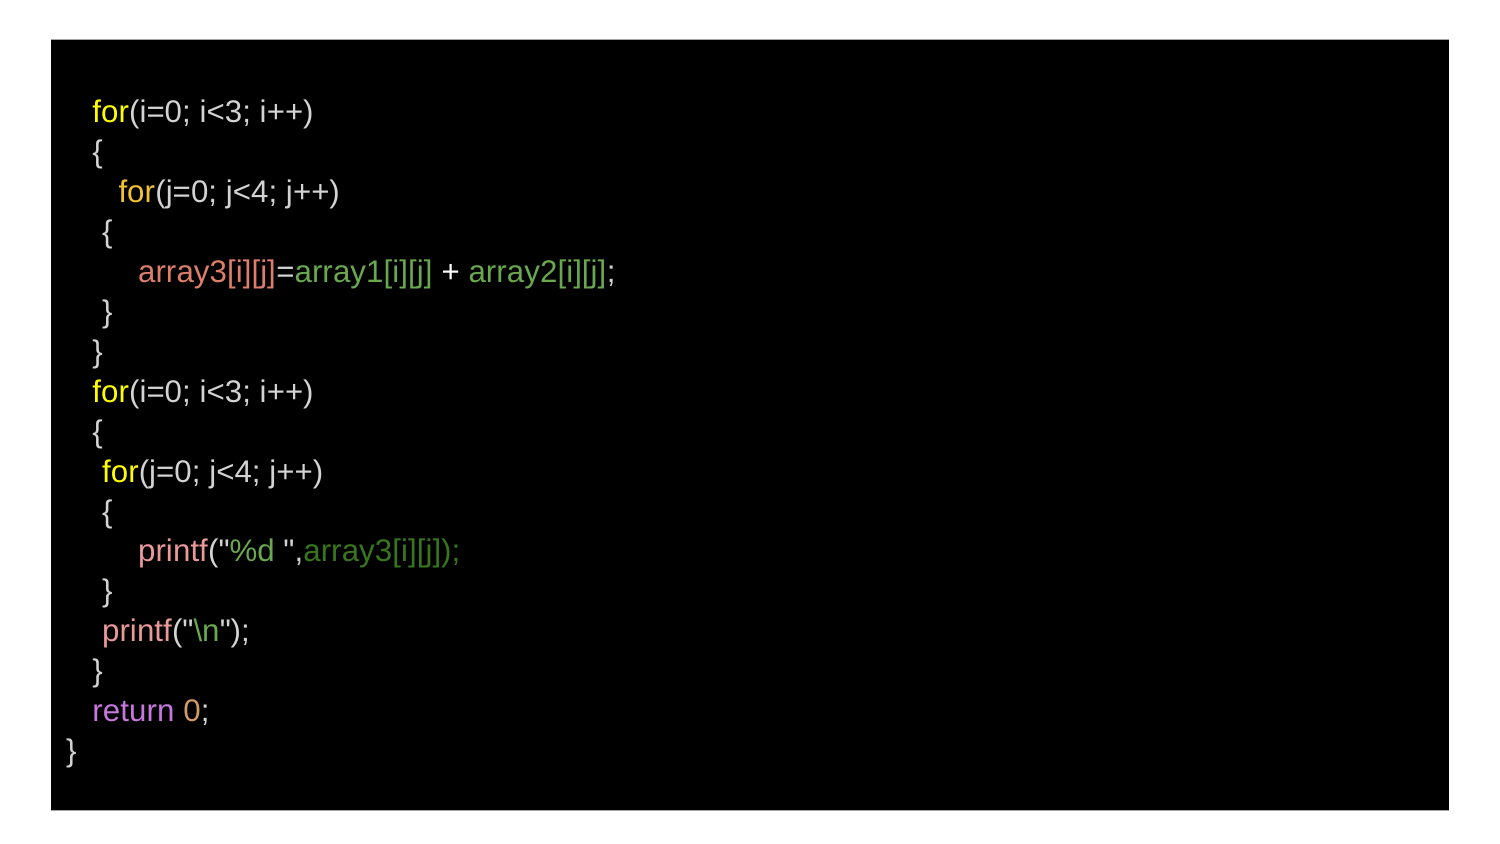

for(i=0; i<3; i++)
   {
      for(j=0; j<4; j++)
   	{
       	array3[i][j]=array1[i][j] + array2[i][j];
   	}
   }
   for(i=0; i<3; i++)
   {
  	for(j=0; j<4; j++)
   	{
       	printf("%d ",array3[i][j]);
   	}
   	printf("\n");
   }
   return 0;
}

#